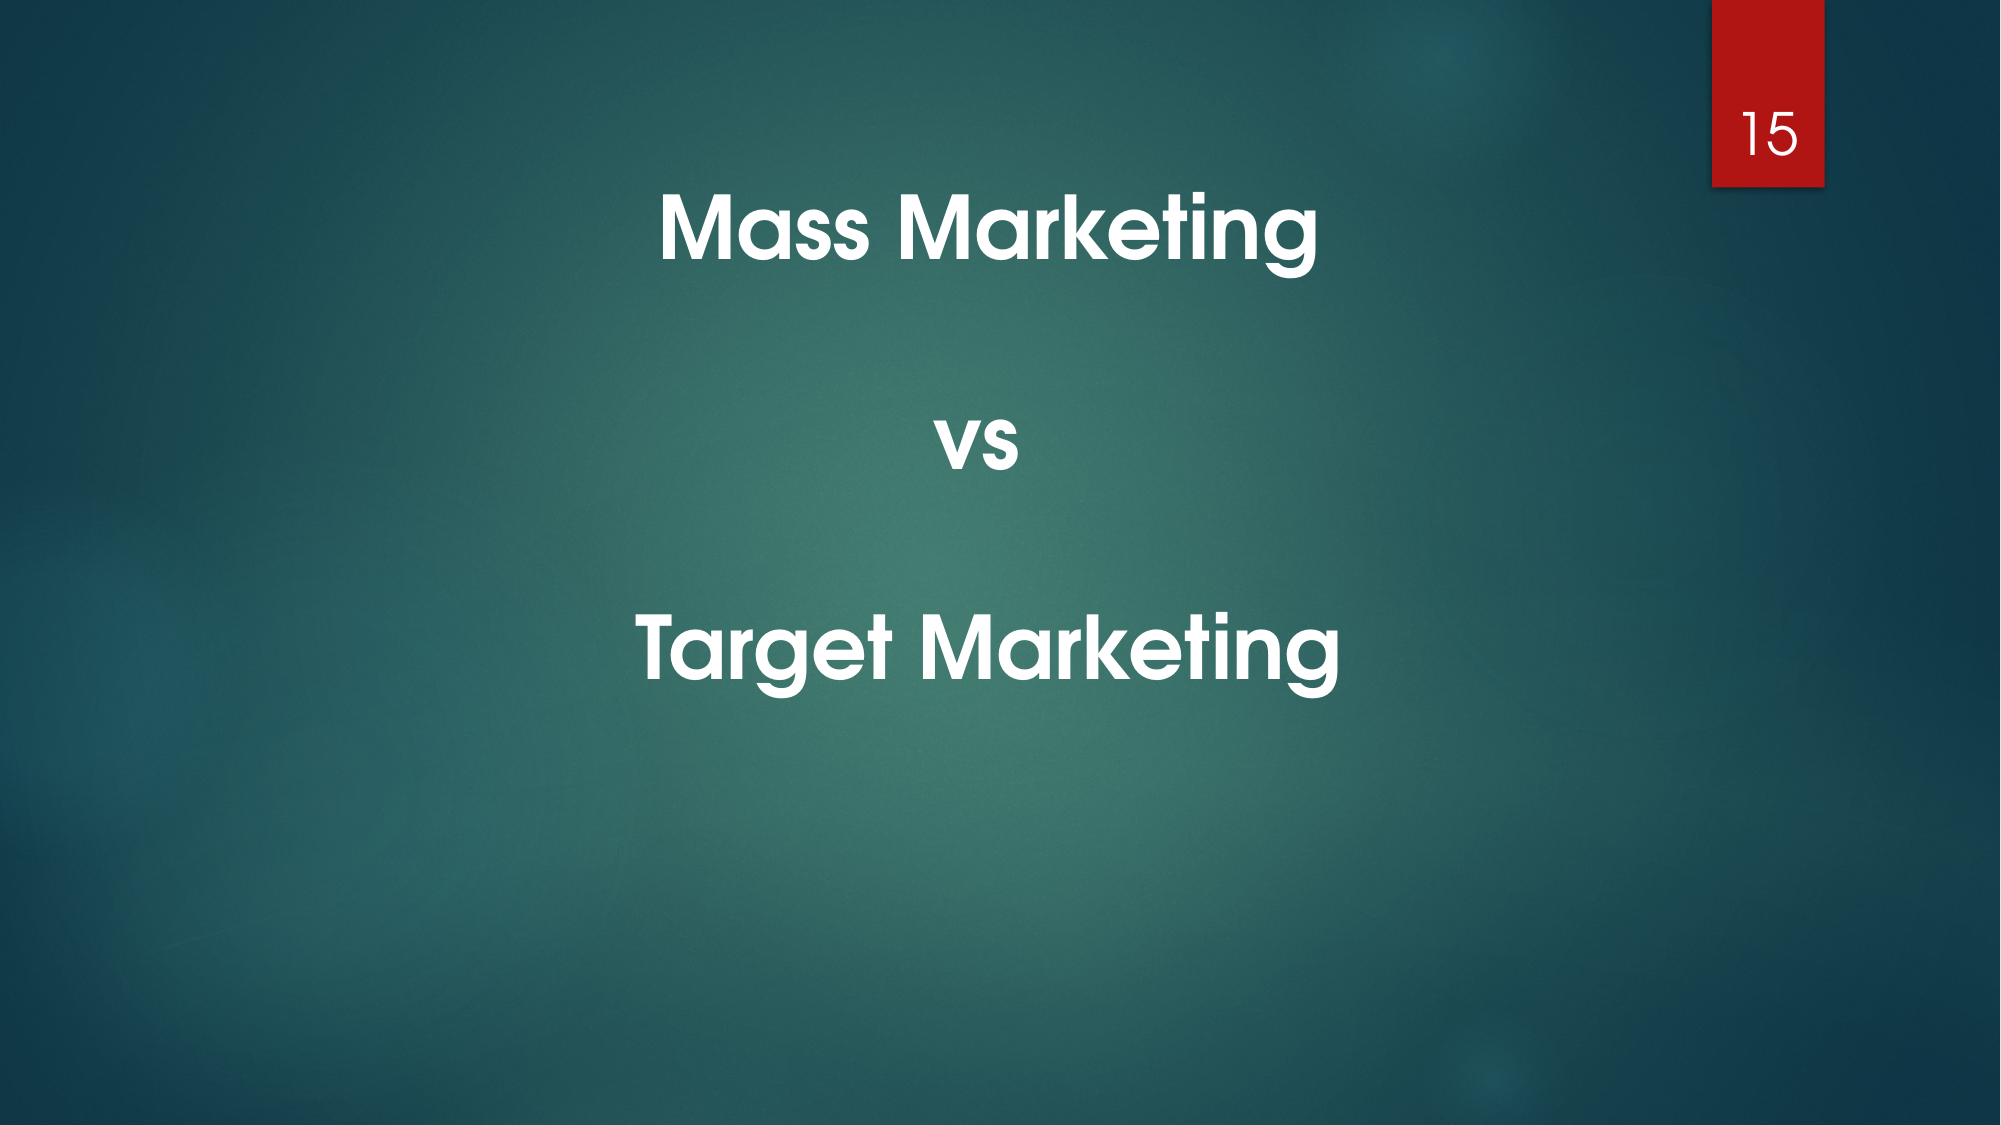

15
# Mass Marketing vs Target Marketing